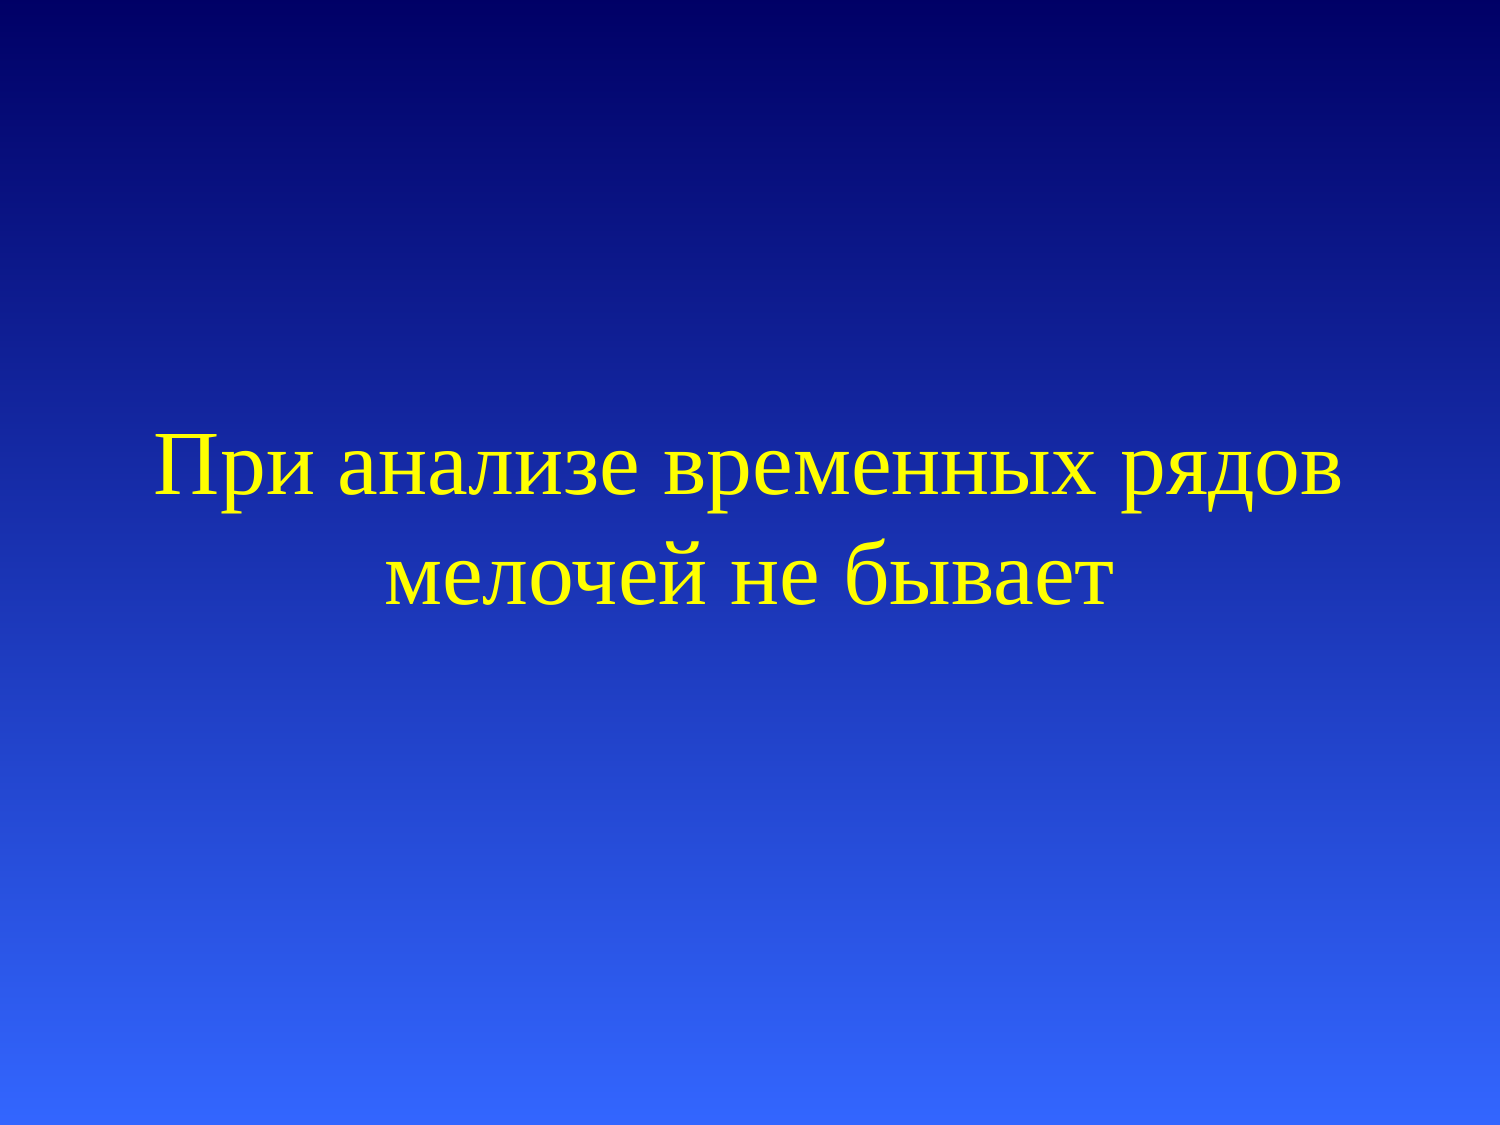

# При анализе временных рядов мелочей не бывает